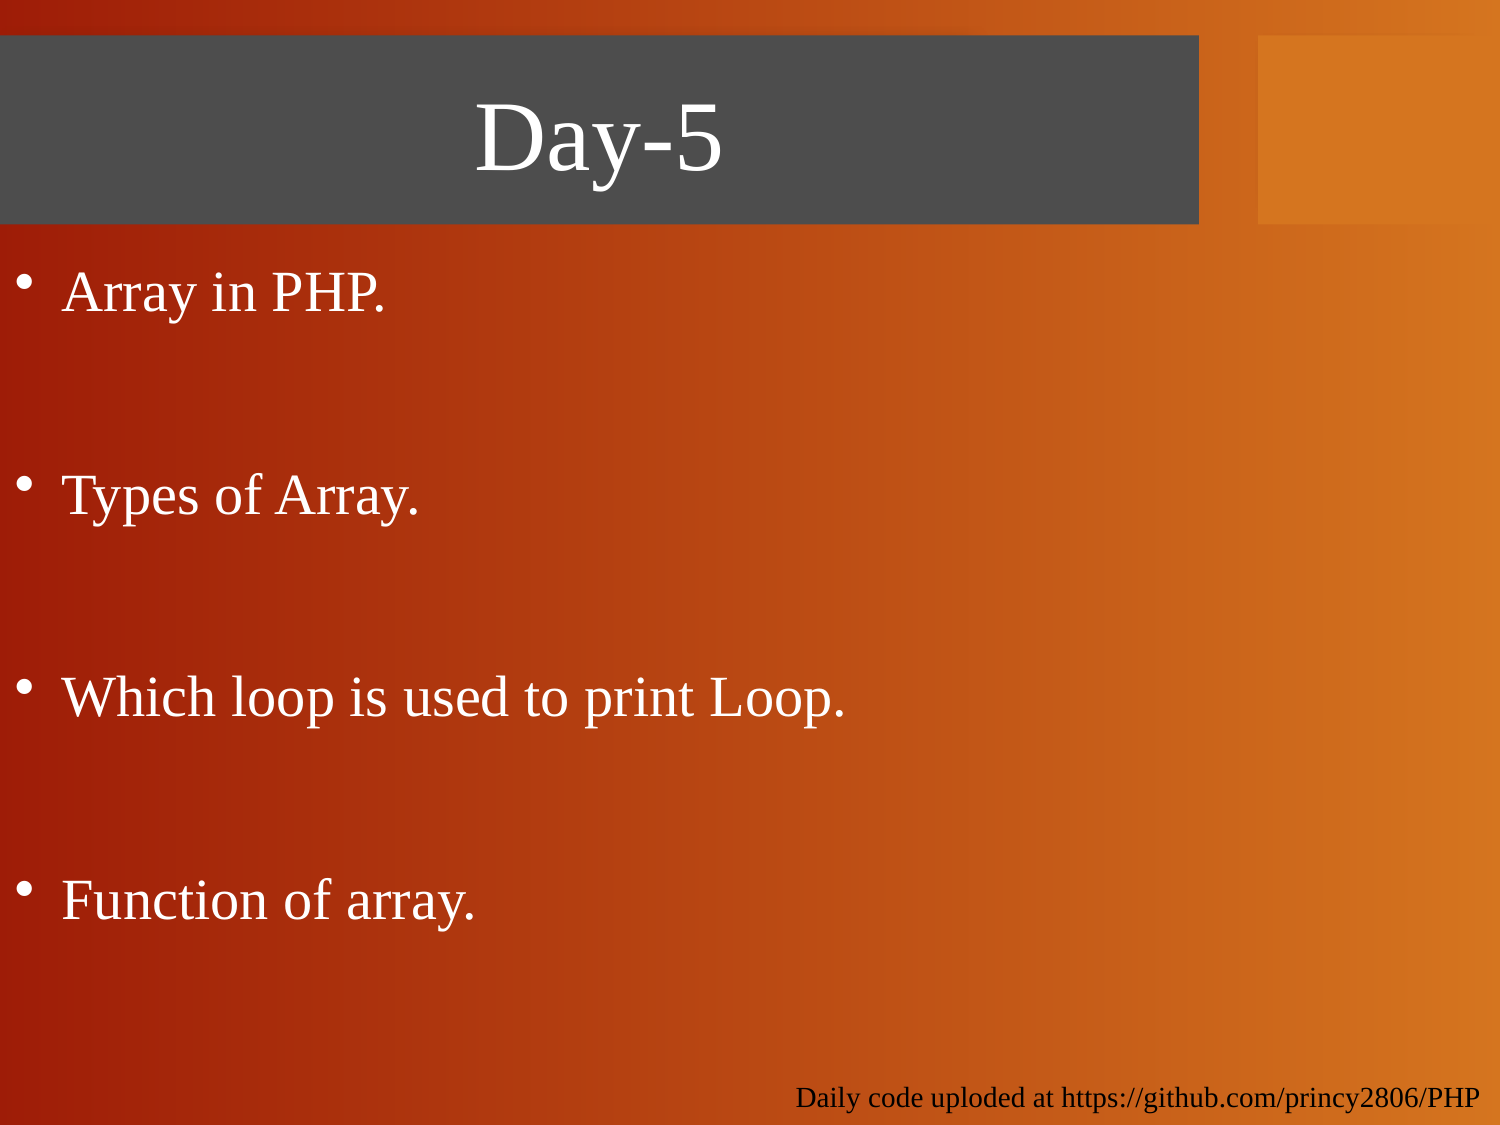

# Day-5
Array in PHP.

Types of Array.

Which loop is used to print Loop.

Function of array.
Daily code uploded at https://github.com/princy2806/PHP